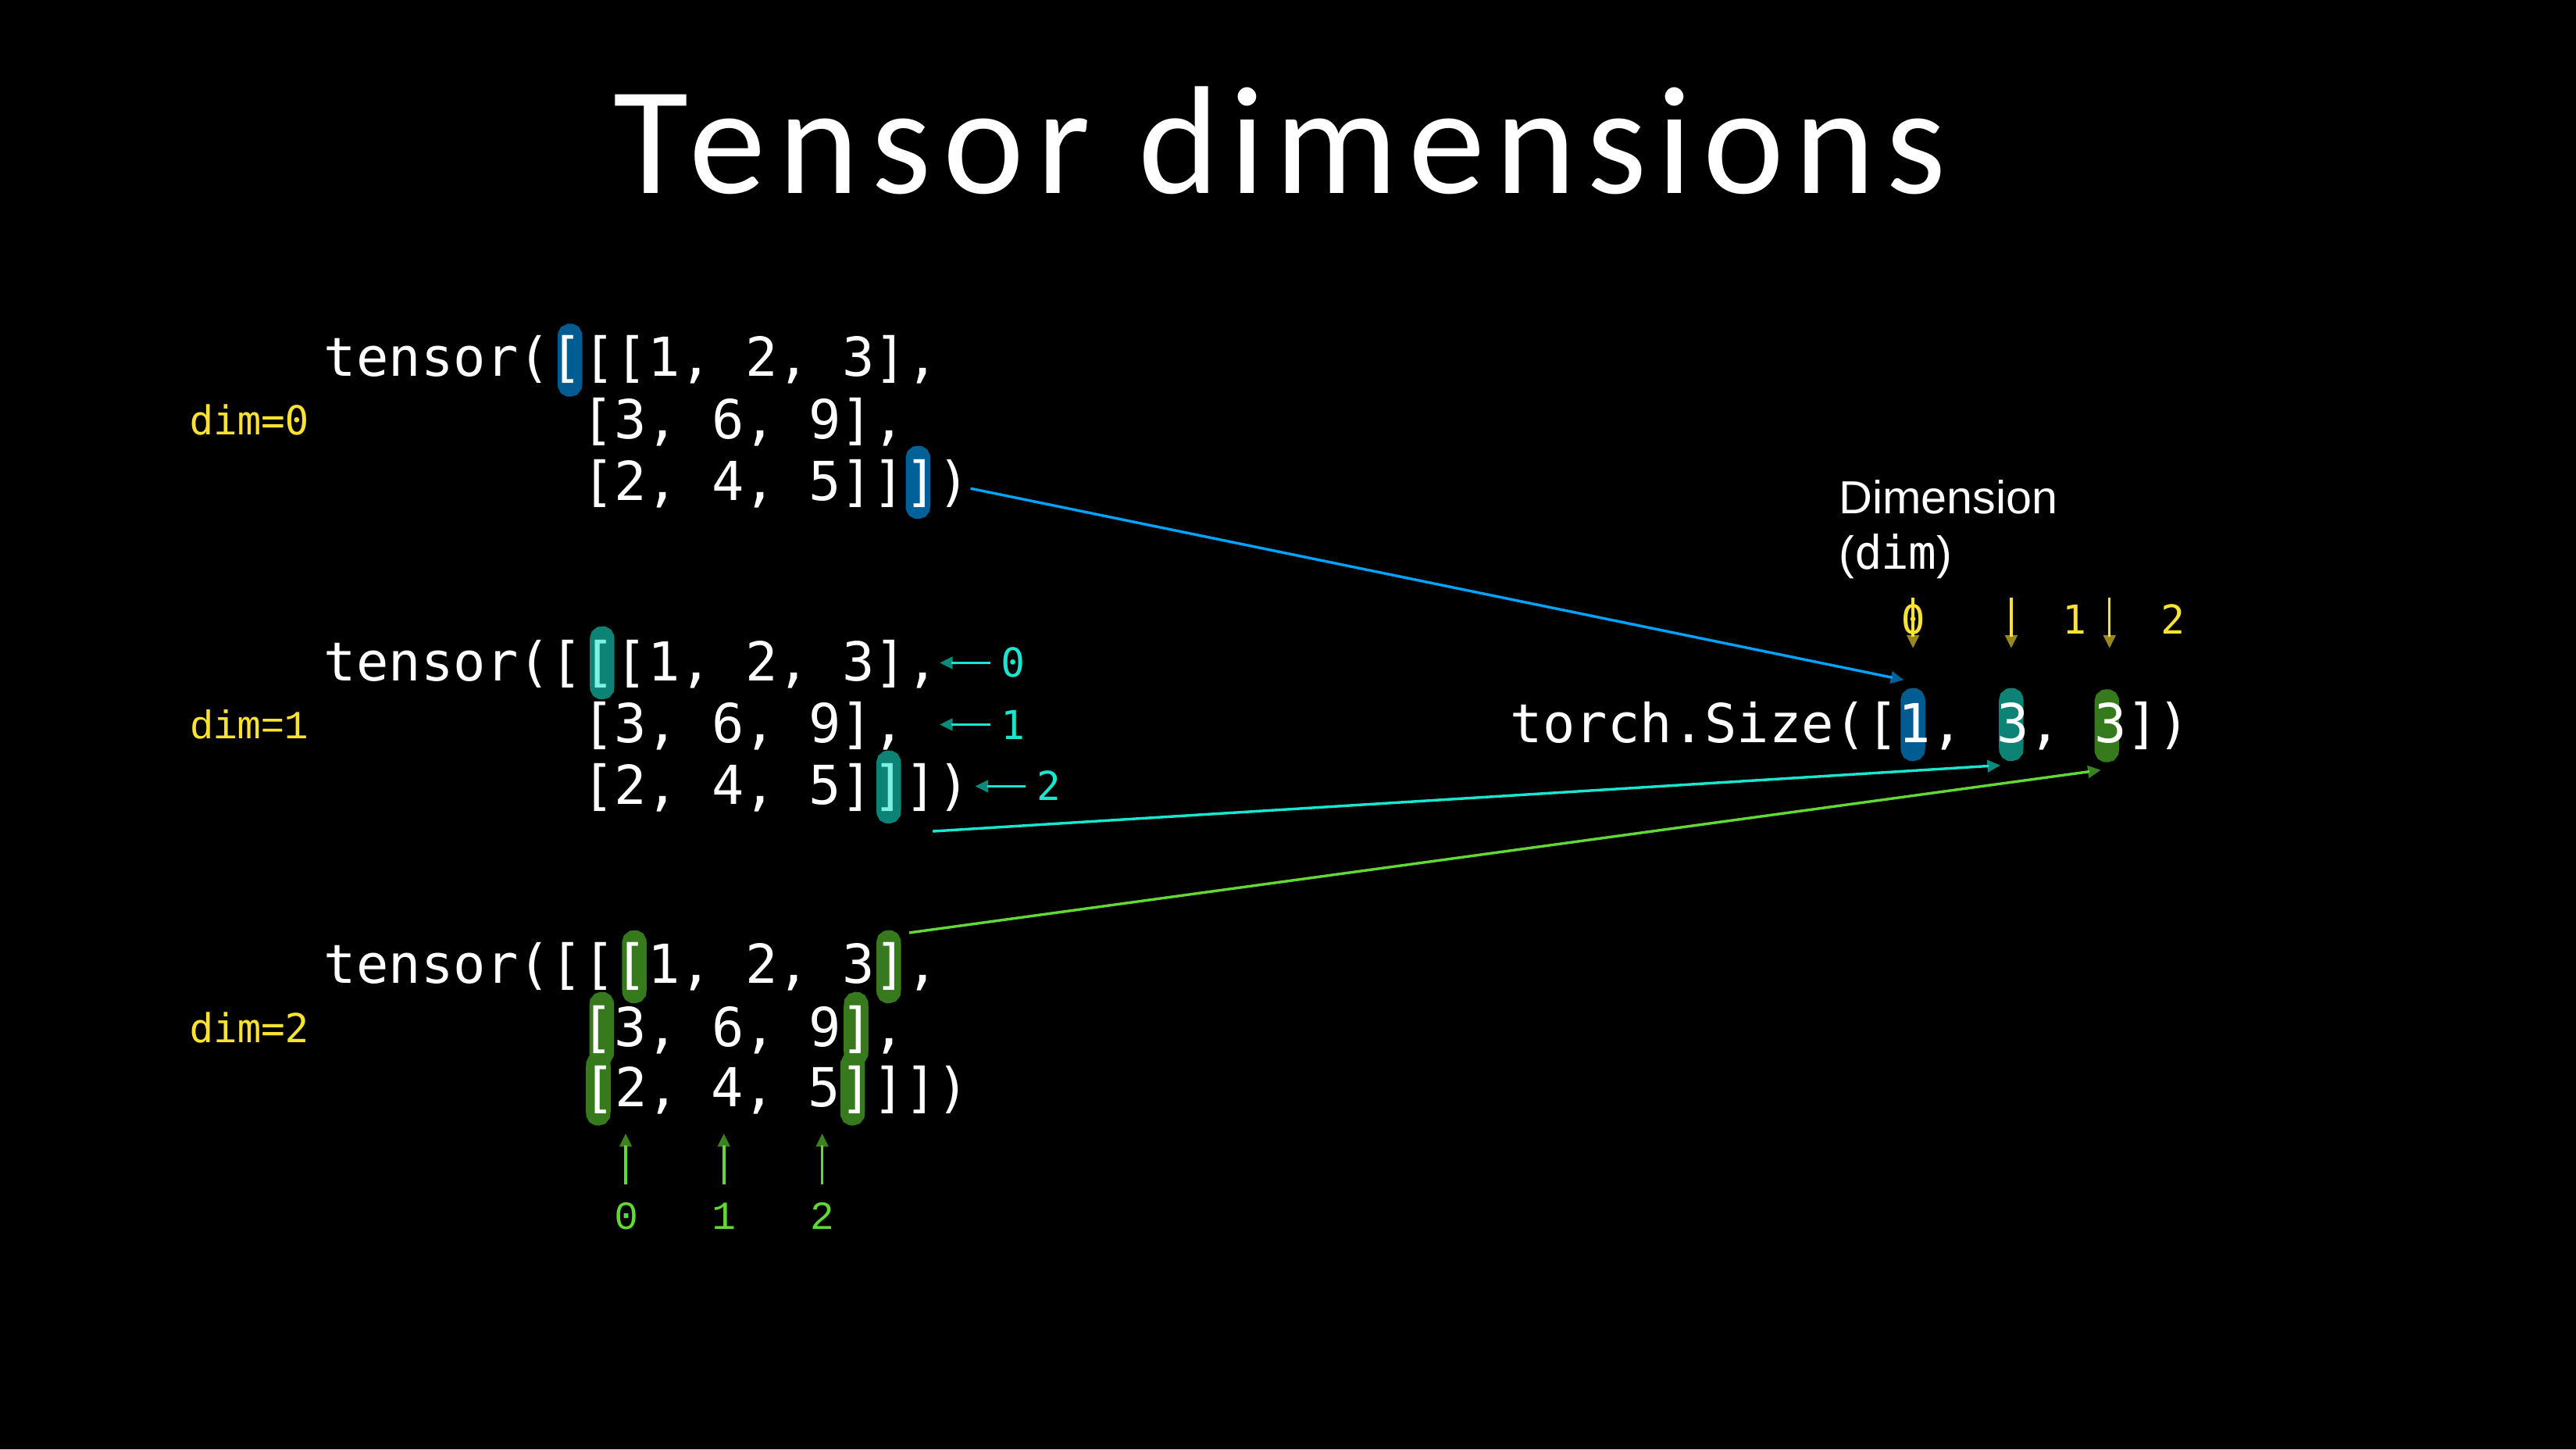

# Tensor dimensions
tensor([[[1, 2, 3],
[3, 6, 9],

dim=0
[2, 4, 5]]])

Dimension (dim)
0	1	2

0
1
tensor([[[1, 2, 3],

[3, 6, 9],
torch.Size([1, 3, 3])

dim=1
[2, 4, 5]]])

2
tensor([[[1, 2, 3],
[3, 6, 9],

dim=2
| [2, | 4, | 5]]]) |
| --- | --- | --- |
| 0 | 1 | 2 |